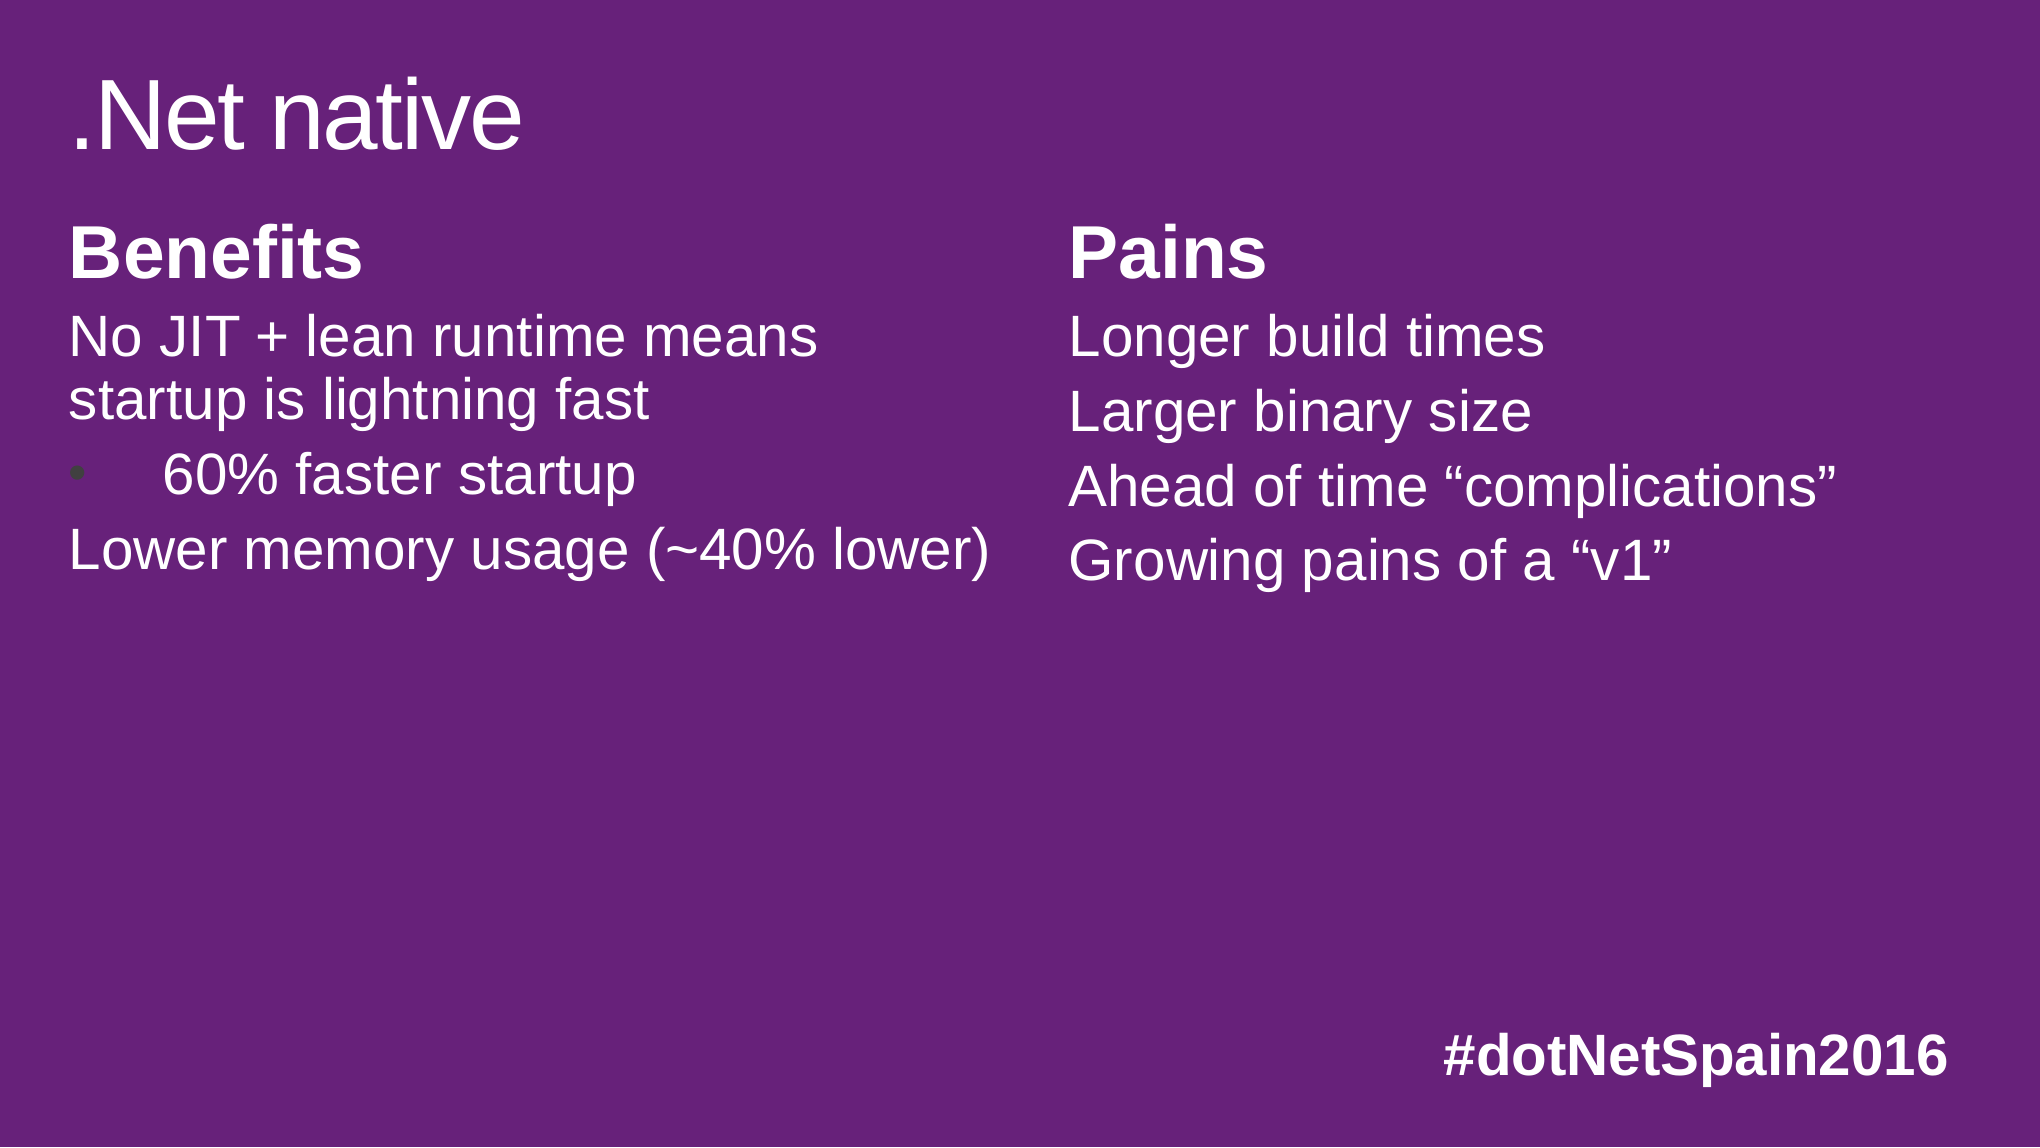

# .Net native
Benefits
No JIT + lean runtime means startup is lightning fast
60% faster startup
Lower memory usage (~40% lower)

Pains
Longer build times
Larger binary size
Ahead of time “complications”
Growing pains of a “v1”